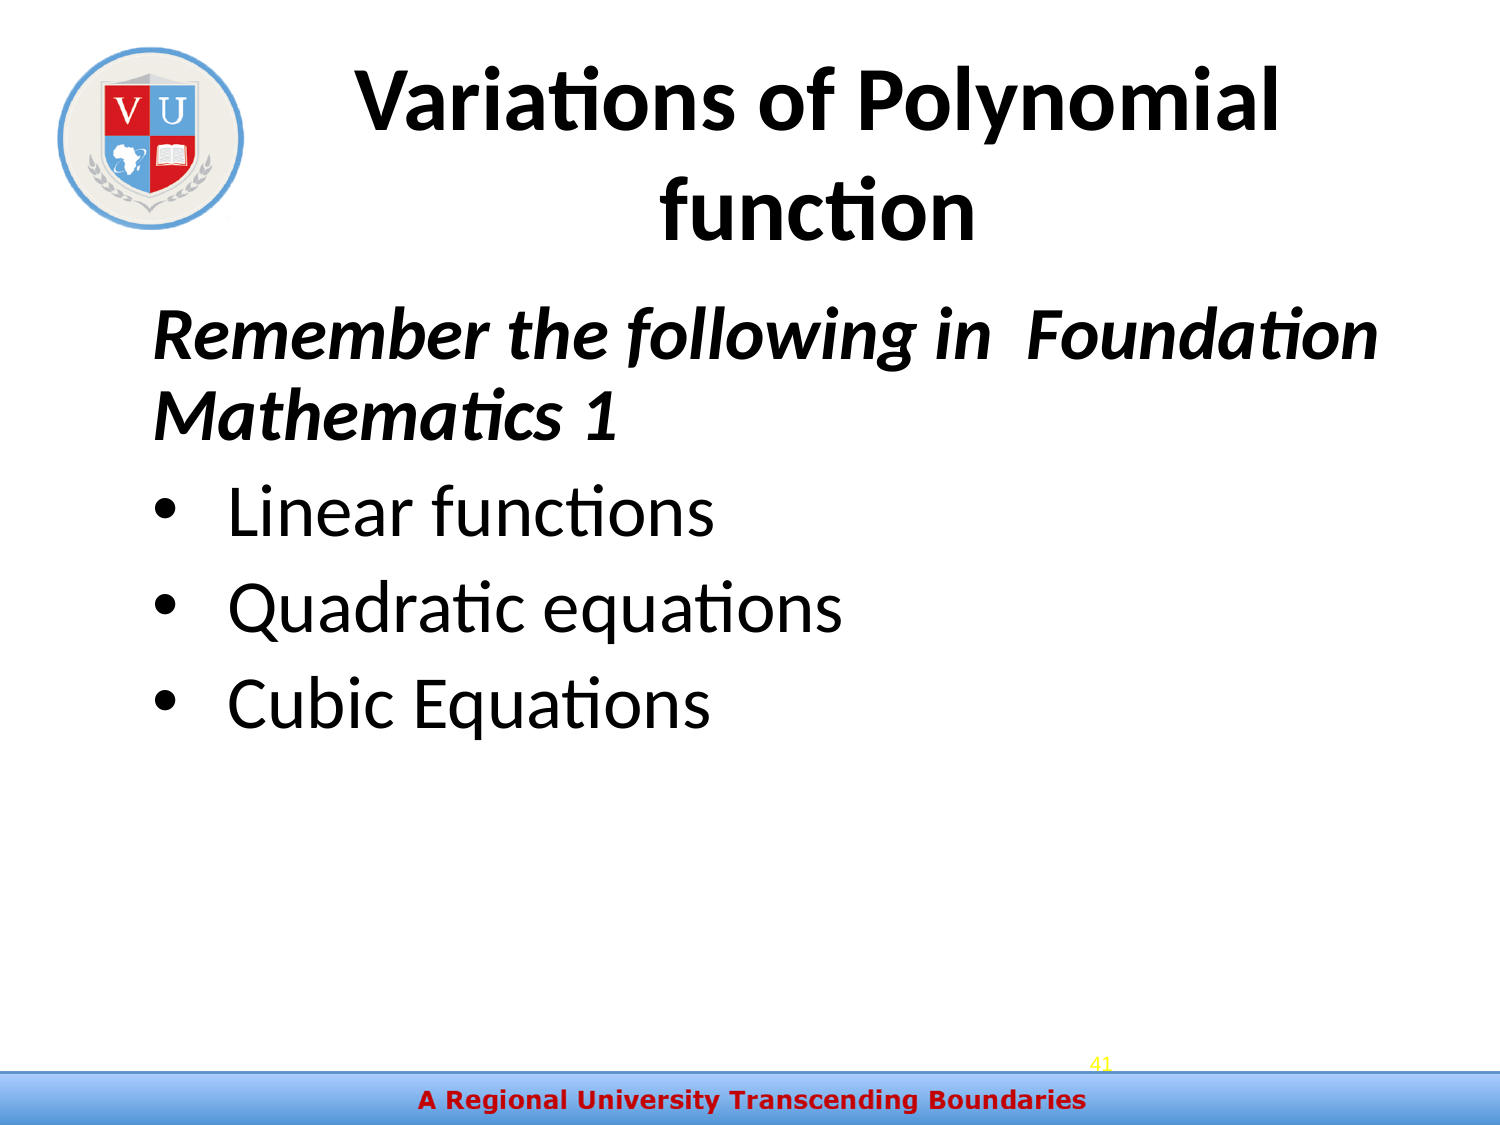

Variations of Polynomial function
Remember the following in  Foundation Mathematics 1
Linear functions
Quadratic equations
Cubic Equations

41